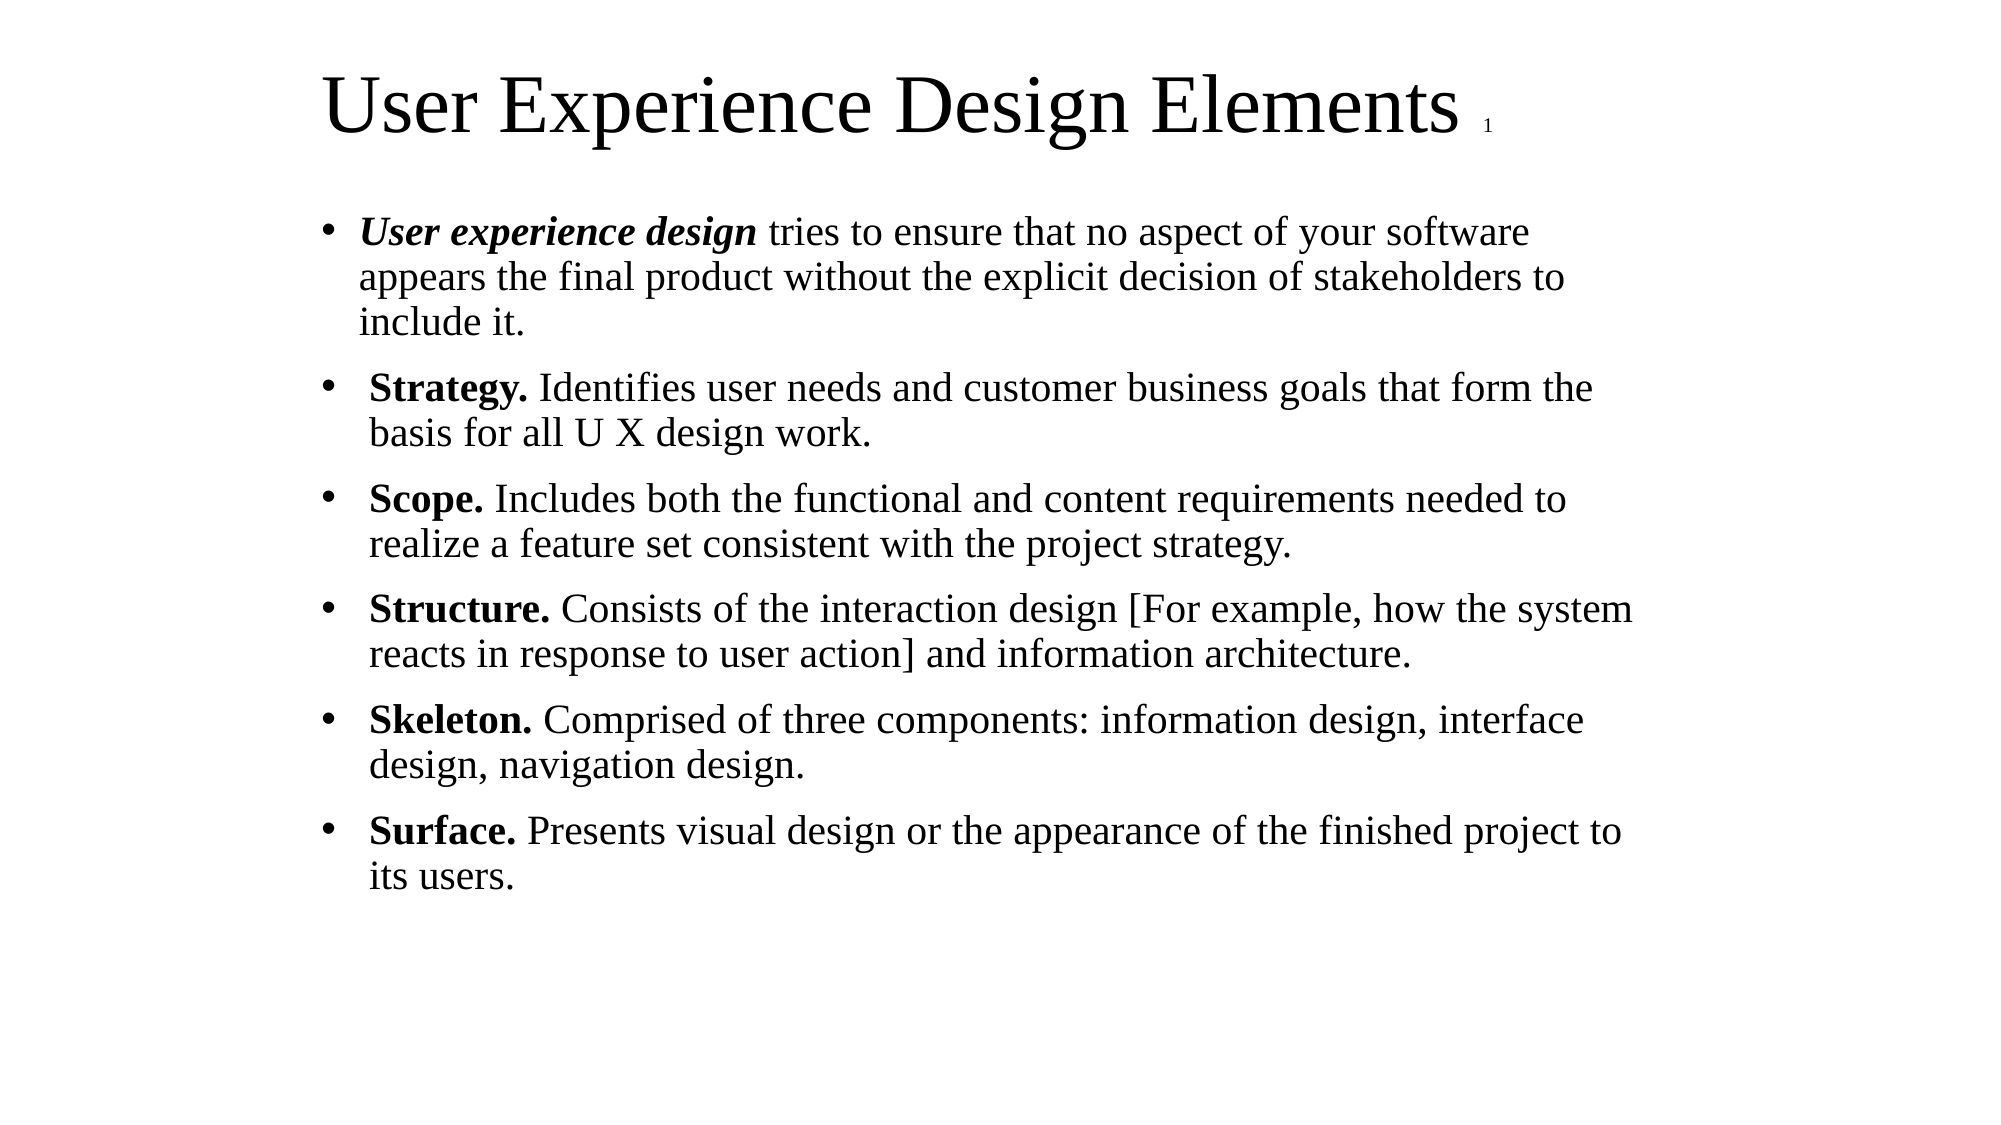

# User Experience Design Elements 1
User experience design tries to ensure that no aspect of your software appears the final product without the explicit decision of stakeholders to include it.
Strategy. Identifies user needs and customer business goals that form the basis for all U X design work.
Scope. Includes both the functional and content requirements needed to realize a feature set consistent with the project strategy.
Structure. Consists of the interaction design [For example, how the system reacts in response to user action] and information architecture.
Skeleton. Comprised of three components: information design, interface design, navigation design.
Surface. Presents visual design or the appearance of the finished project to its users.
81